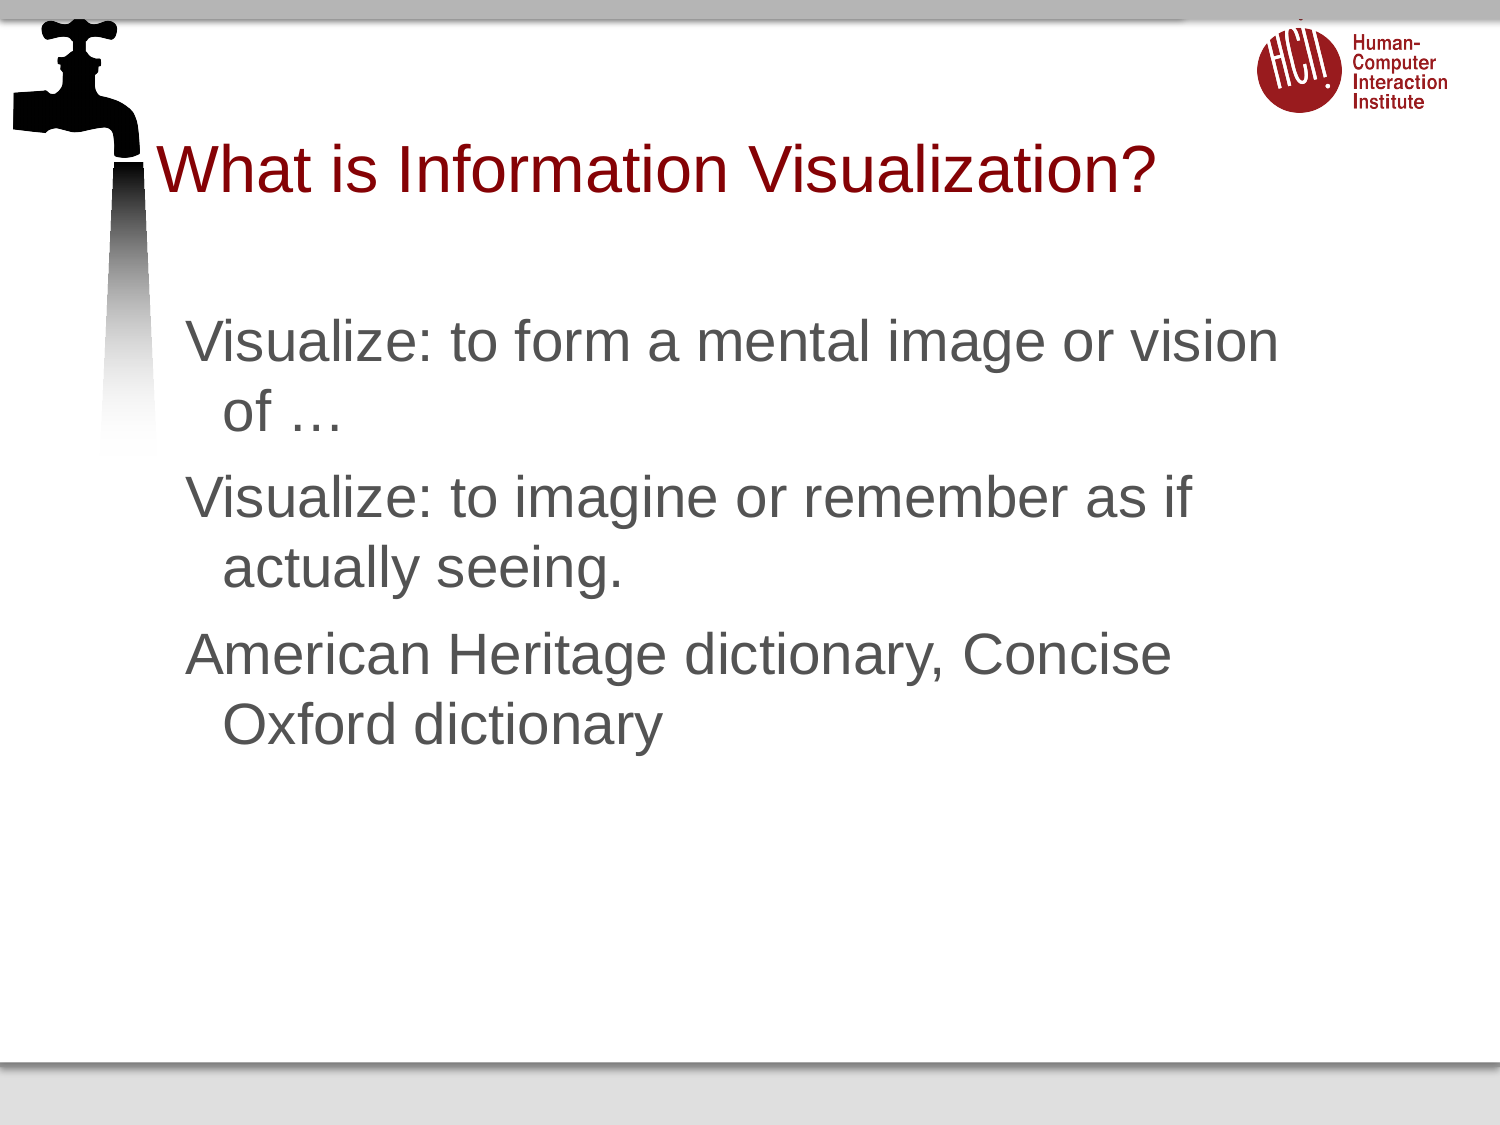

# What is Information Visualization?
Visualize: to form a mental image or vision of …
Visualize: to imagine or remember as if actually seeing.
American Heritage dictionary, Concise Oxford dictionary